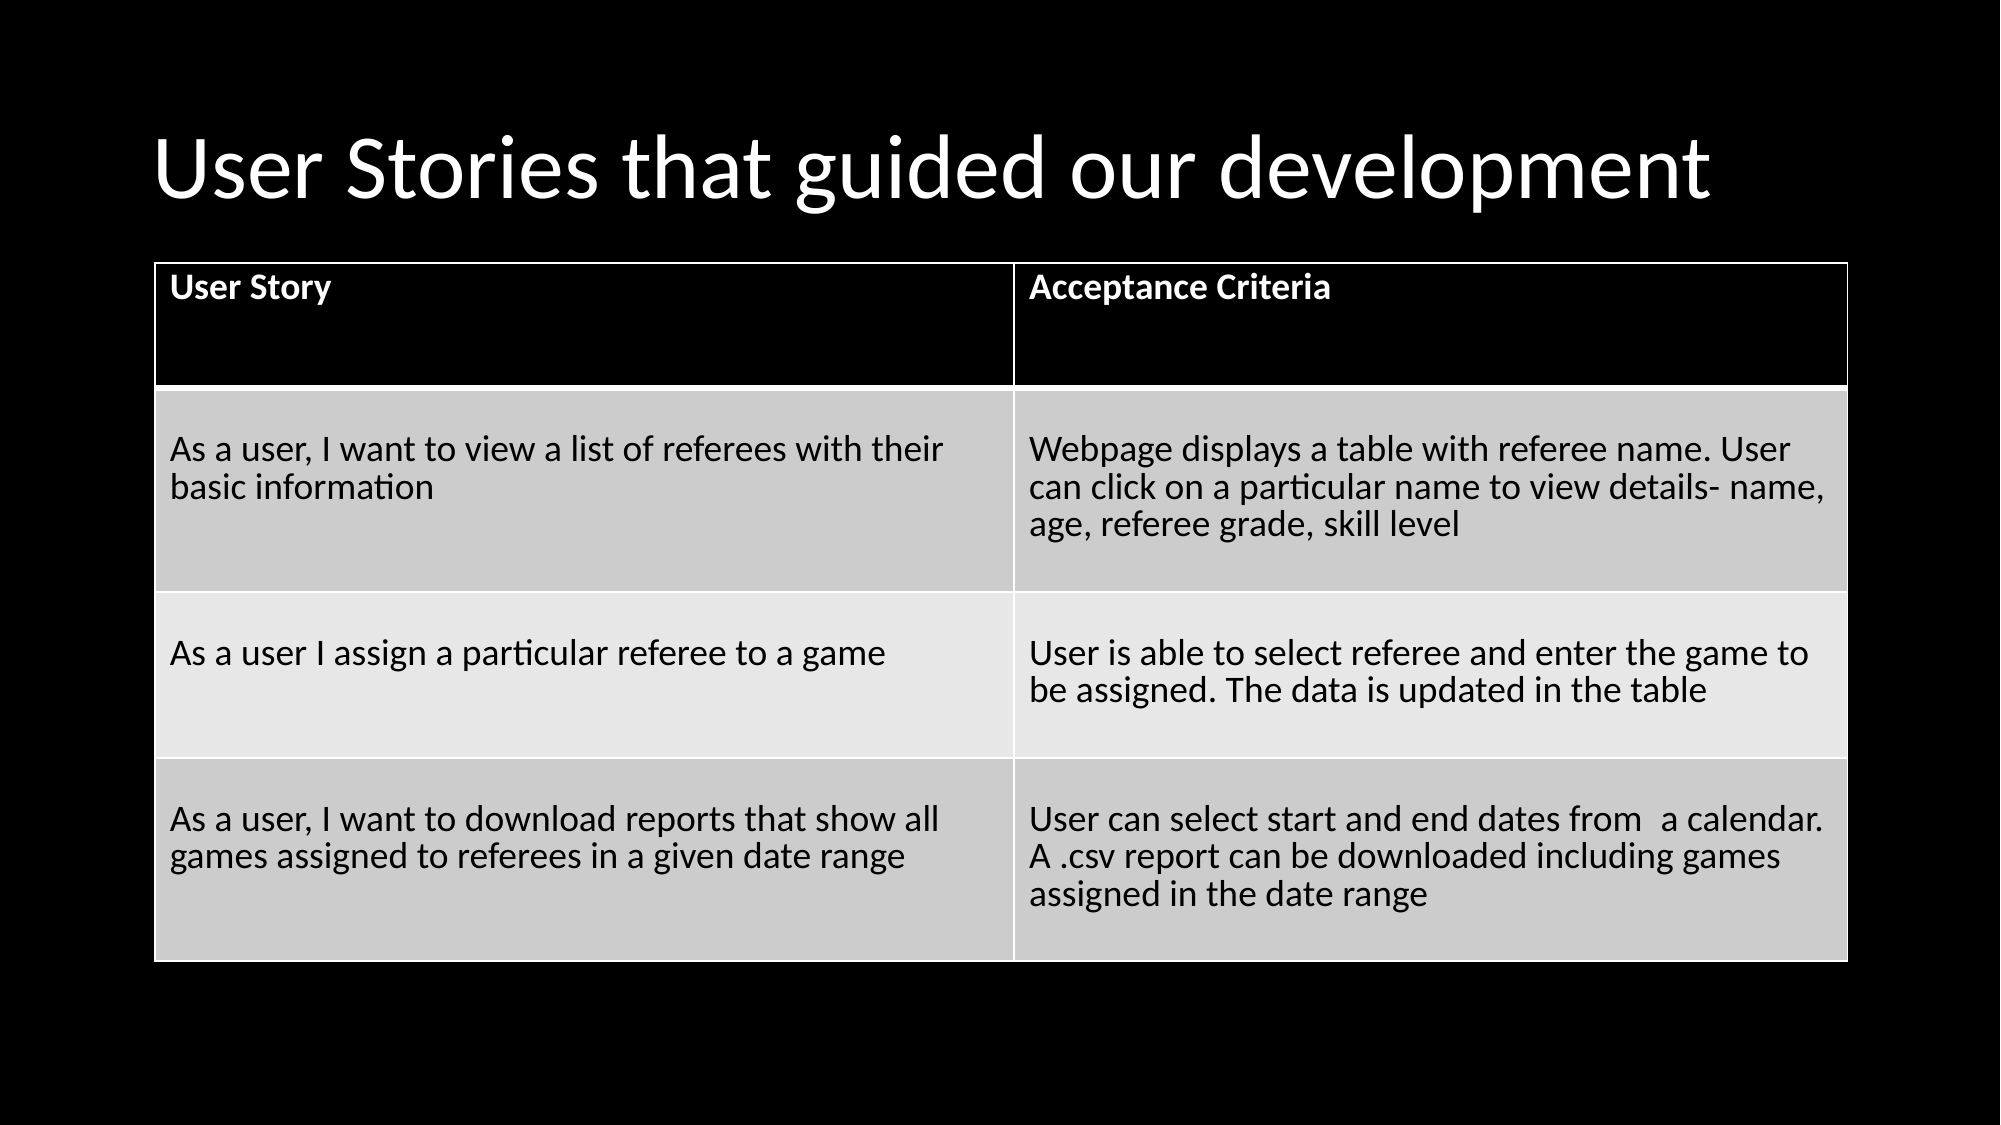

# User Stories that guided our development
| User Story | Acceptance Criteria |
| --- | --- |
| As a user, I want to view a list of referees with their basic information | Webpage displays a table with referee name. User can click on a particular name to view details- name, age, referee grade, skill level |
| As a user I assign a particular referee to a game | User is able to select referee and enter the game to be assigned. The data is updated in the table |
| As a user, I want to download reports that show all games assigned to referees in a given date range | User can select start and end dates from  a calendar. A .csv report can be downloaded including games assigned in the date range |